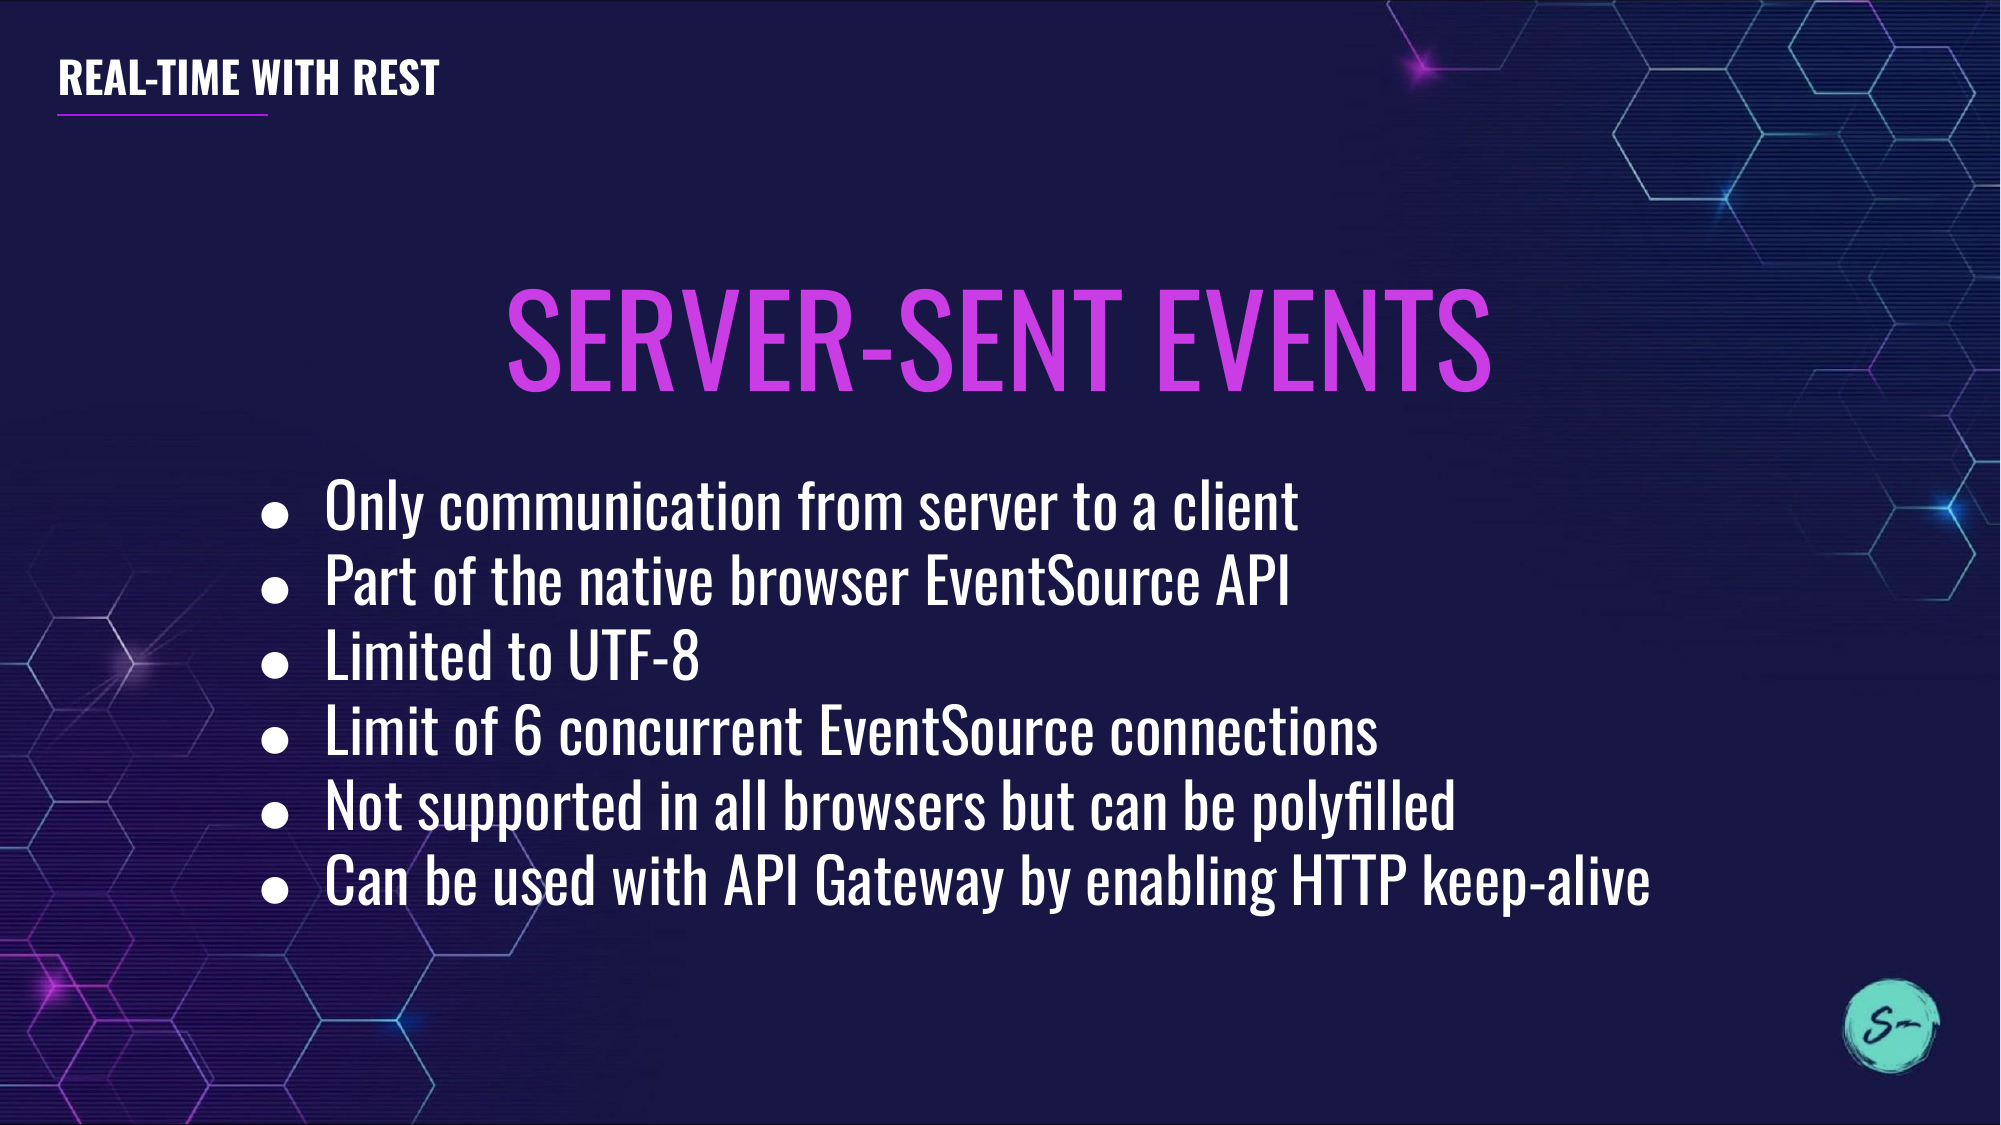

# REAL-TIME WITH REST
SERVER-SENT EVENTS
Only communication from server to a client
Part of the native browser EventSource API
Limited to UTF-8
Limit of 6 concurrent EventSource connections
Not supported in all browsers but can be polyfilled
Can be used with API Gateway by enabling HTTP keep-alive